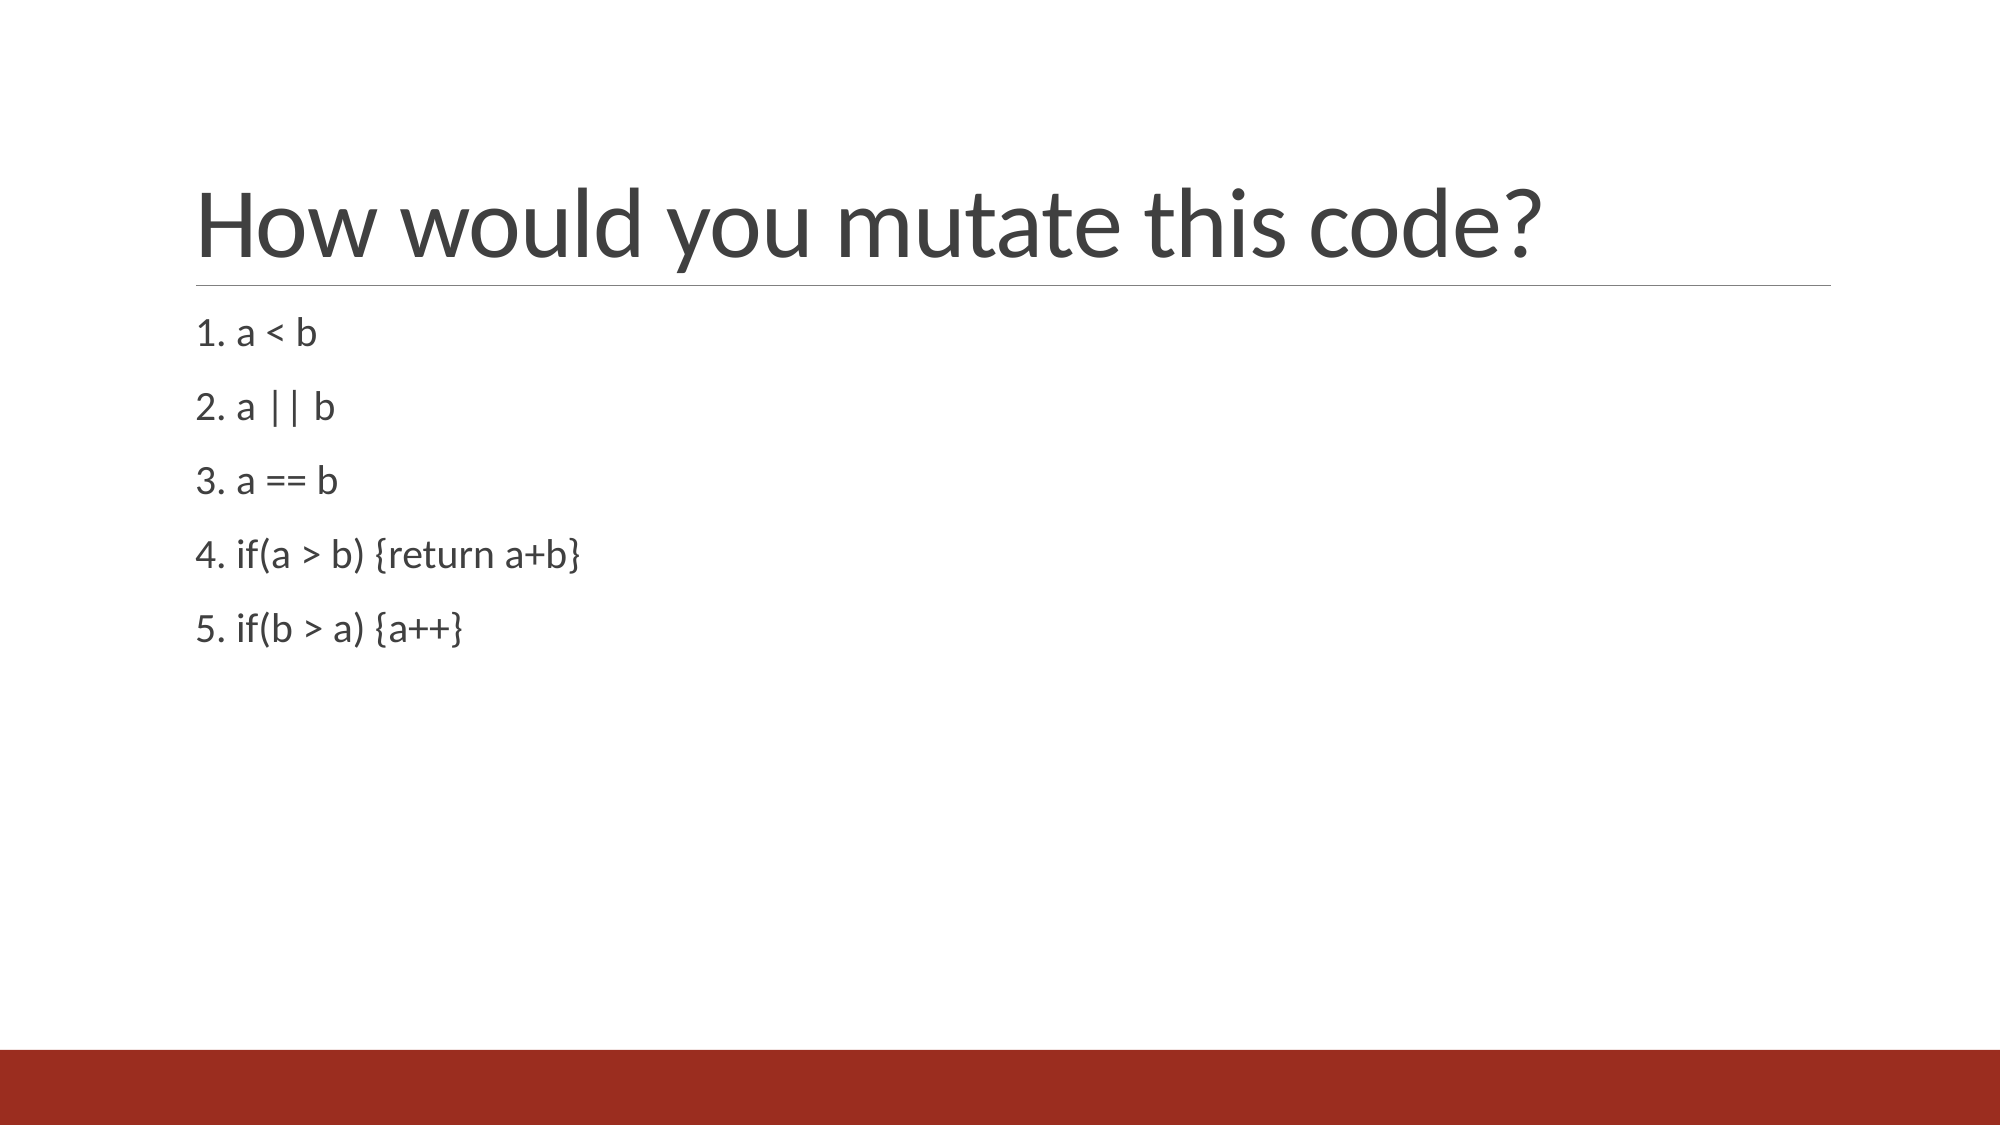

# How would you mutate this code?
1. a < b
2. a || b
3. a == b
4. if(a > b) {return a+b}
5. if(b > a) {a++}